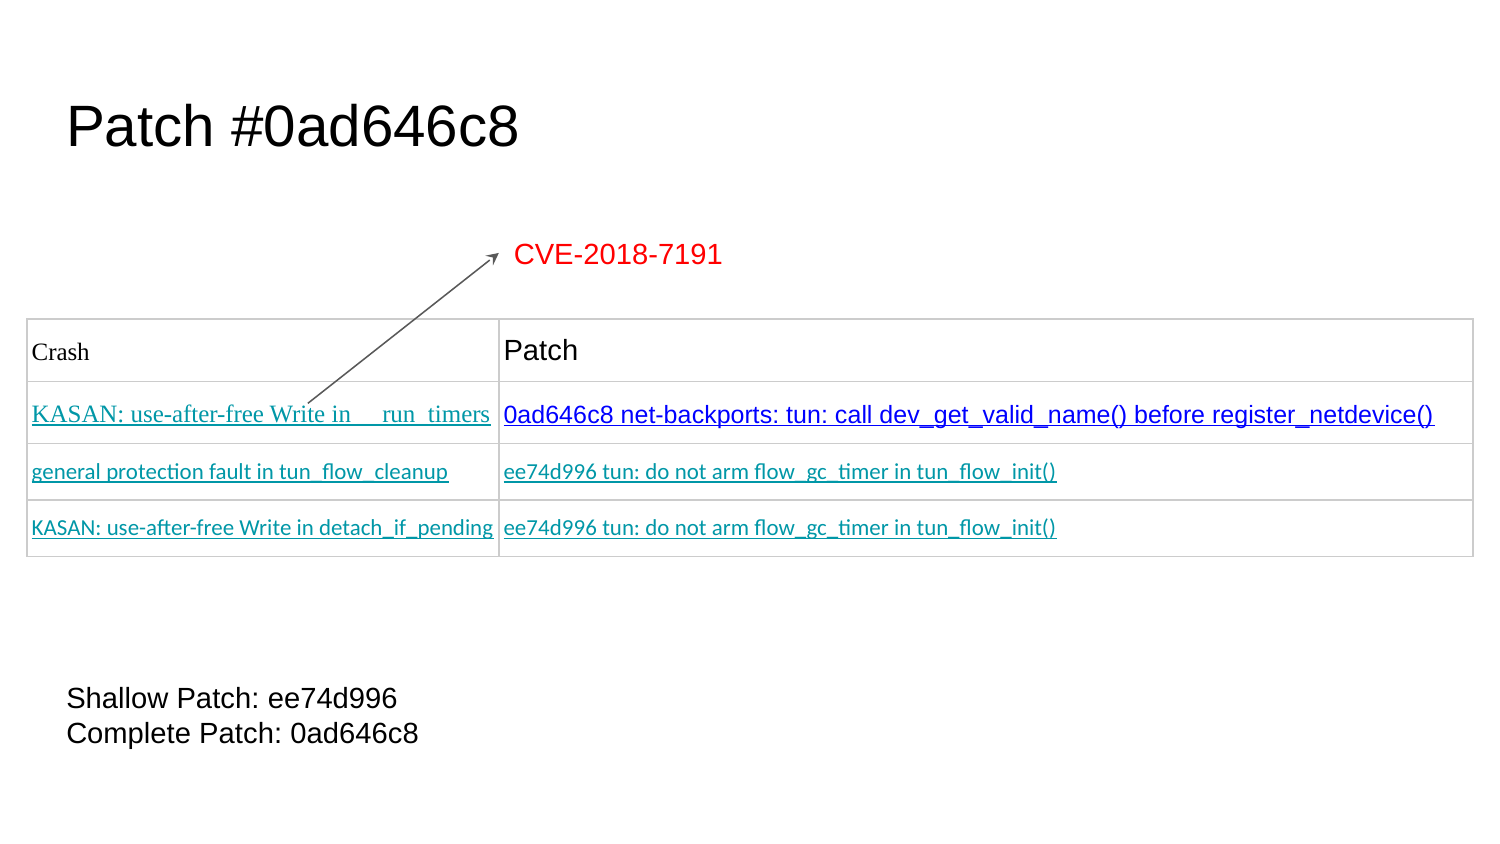

# Patch #0ad646c8
CVE-2018-7191
| Crash | Patch |
| --- | --- |
| KASAN: use-after-free Write in \_\_run\_timers | 0ad646c8 net-backports: tun: call dev\_get\_valid\_name() before register\_netdevice() |
| general protection fault in tun\_flow\_cleanup | ee74d996 tun: do not arm flow\_gc\_timer in tun\_flow\_init() |
| KASAN: use-after-free Write in detach\_if\_pending | ee74d996 tun: do not arm flow\_gc\_timer in tun\_flow\_init() |
Shallow Patch: ee74d996
Complete Patch: 0ad646c8